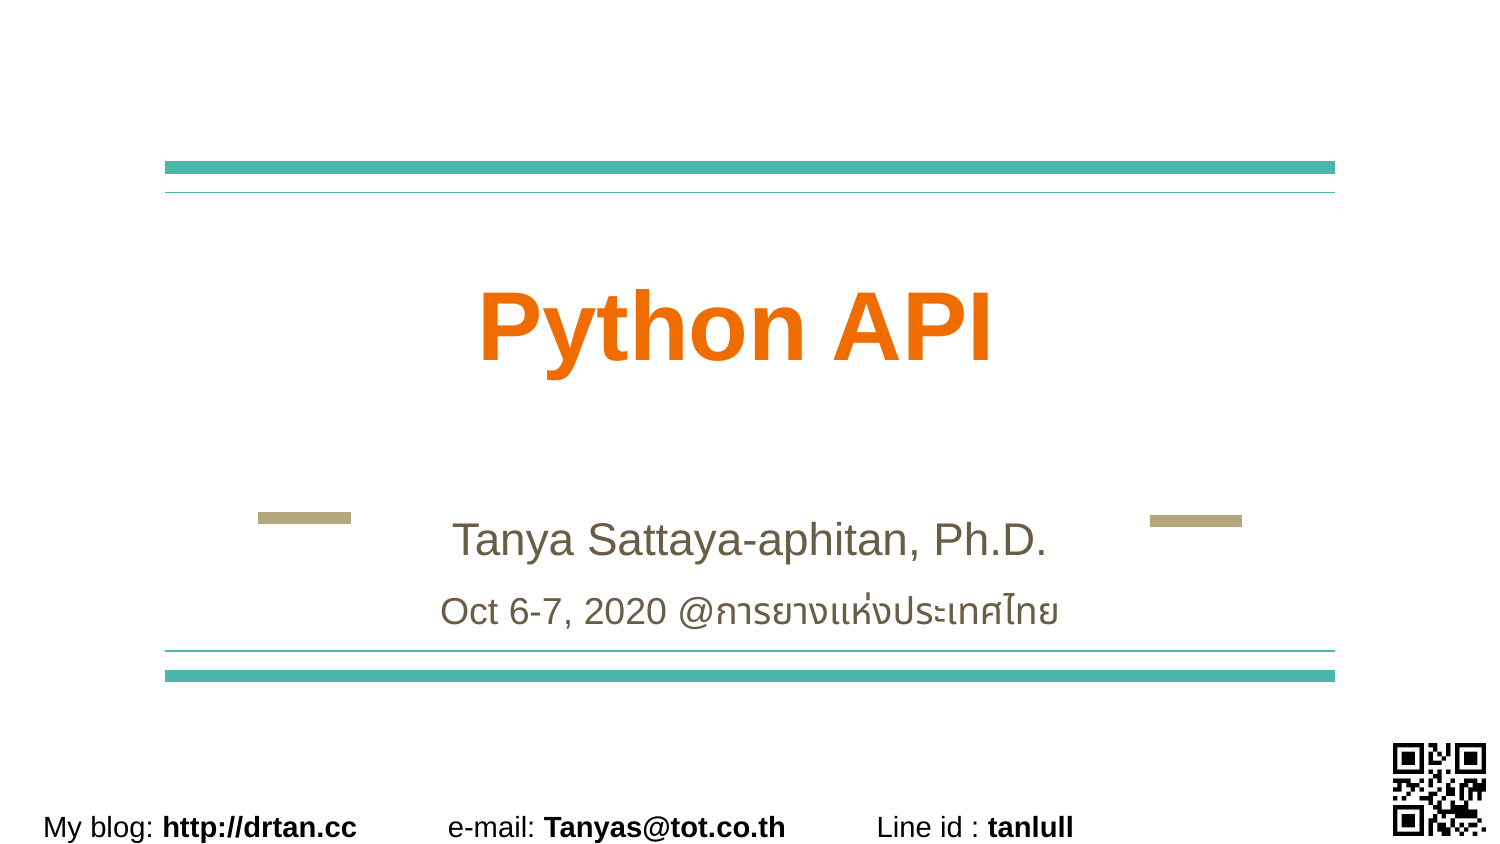

# Python API
Tanya Sattaya-aphitan, Ph.D.
Oct 6-7, 2020 @การยางแห่งประเทศไทย